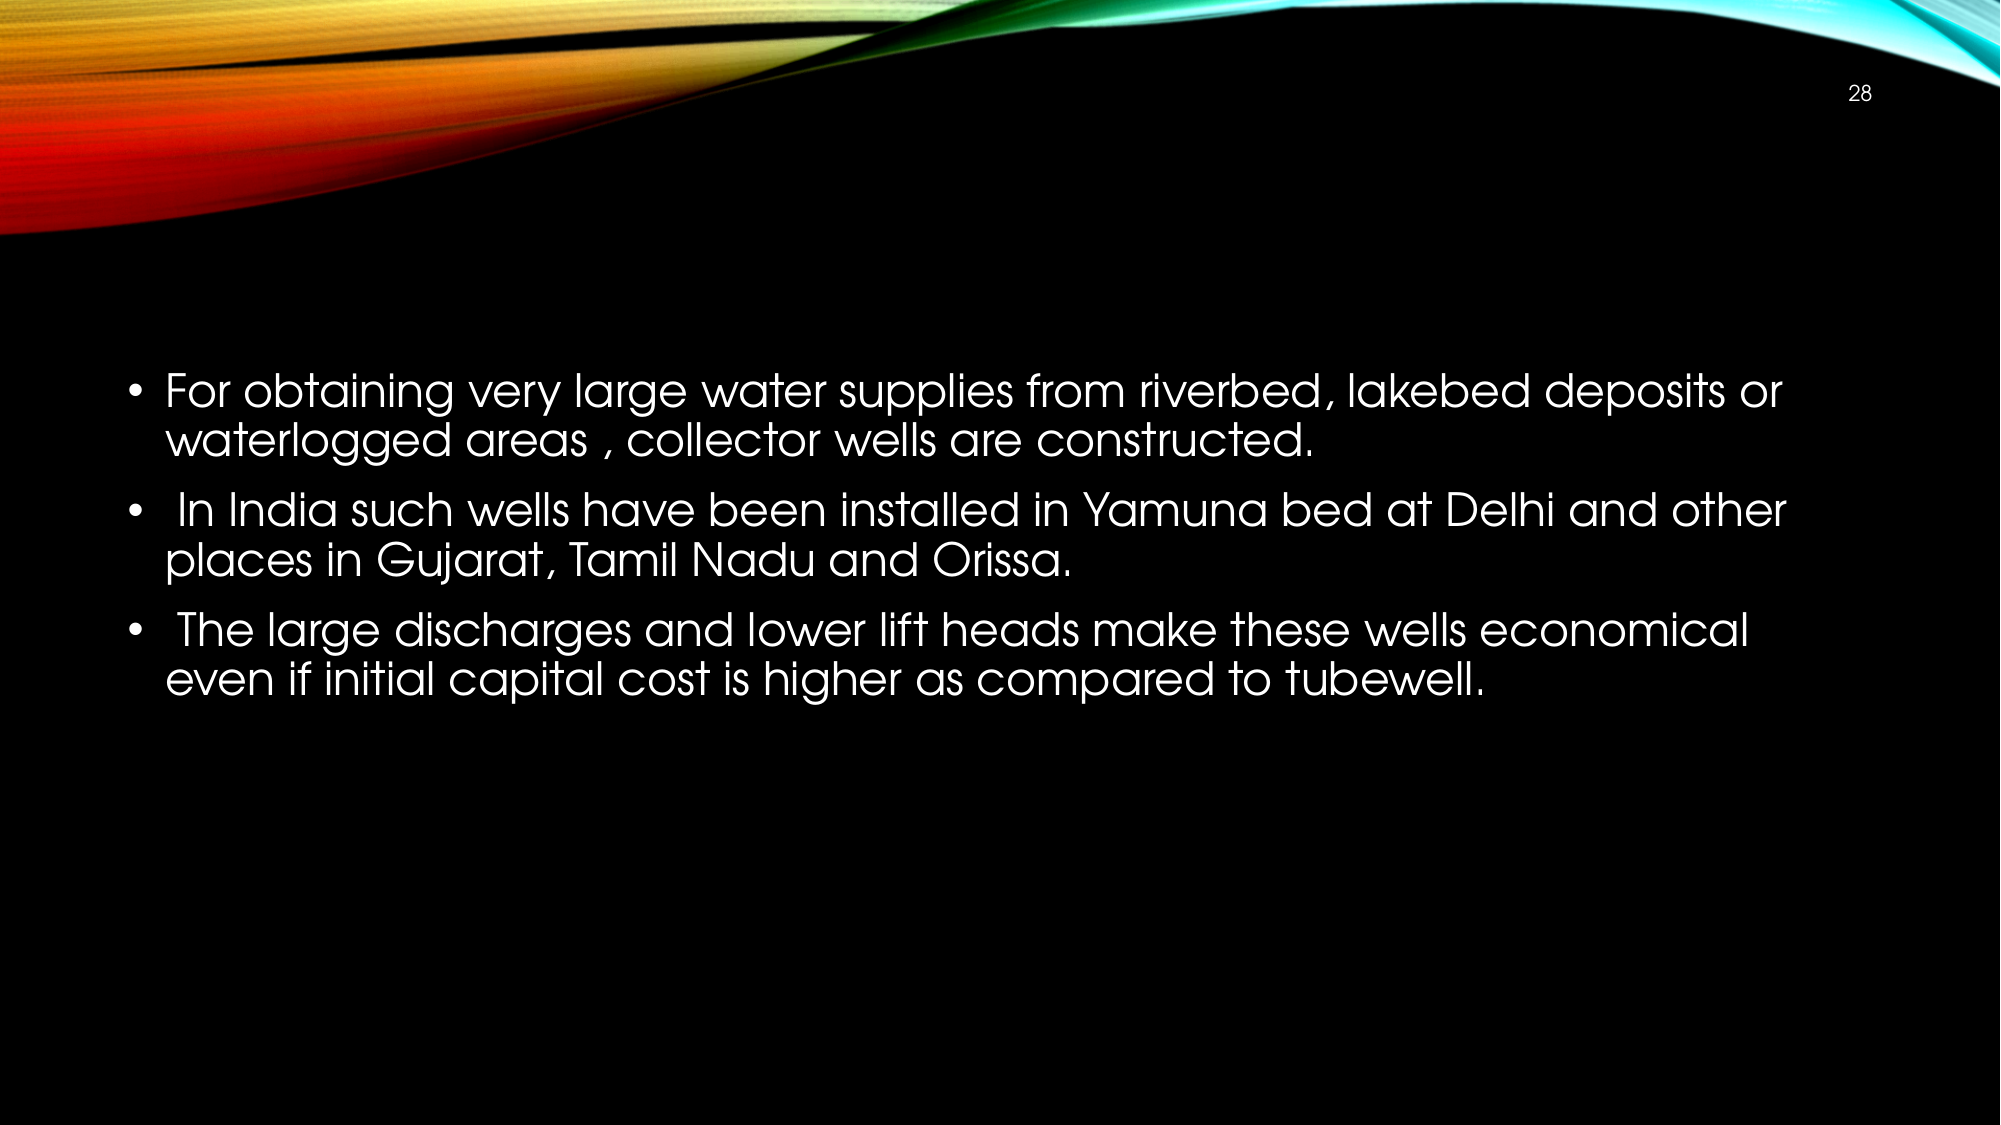

28
#
For obtaining very large water supplies from riverbed, lakebed deposits or waterlogged areas , collector wells are constructed.
 In India such wells have been installed in Yamuna bed at Delhi and other places in Gujarat, Tamil Nadu and Orissa.
 The large discharges and lower lift heads make these wells economical even if initial capital cost is higher as compared to tubewell.